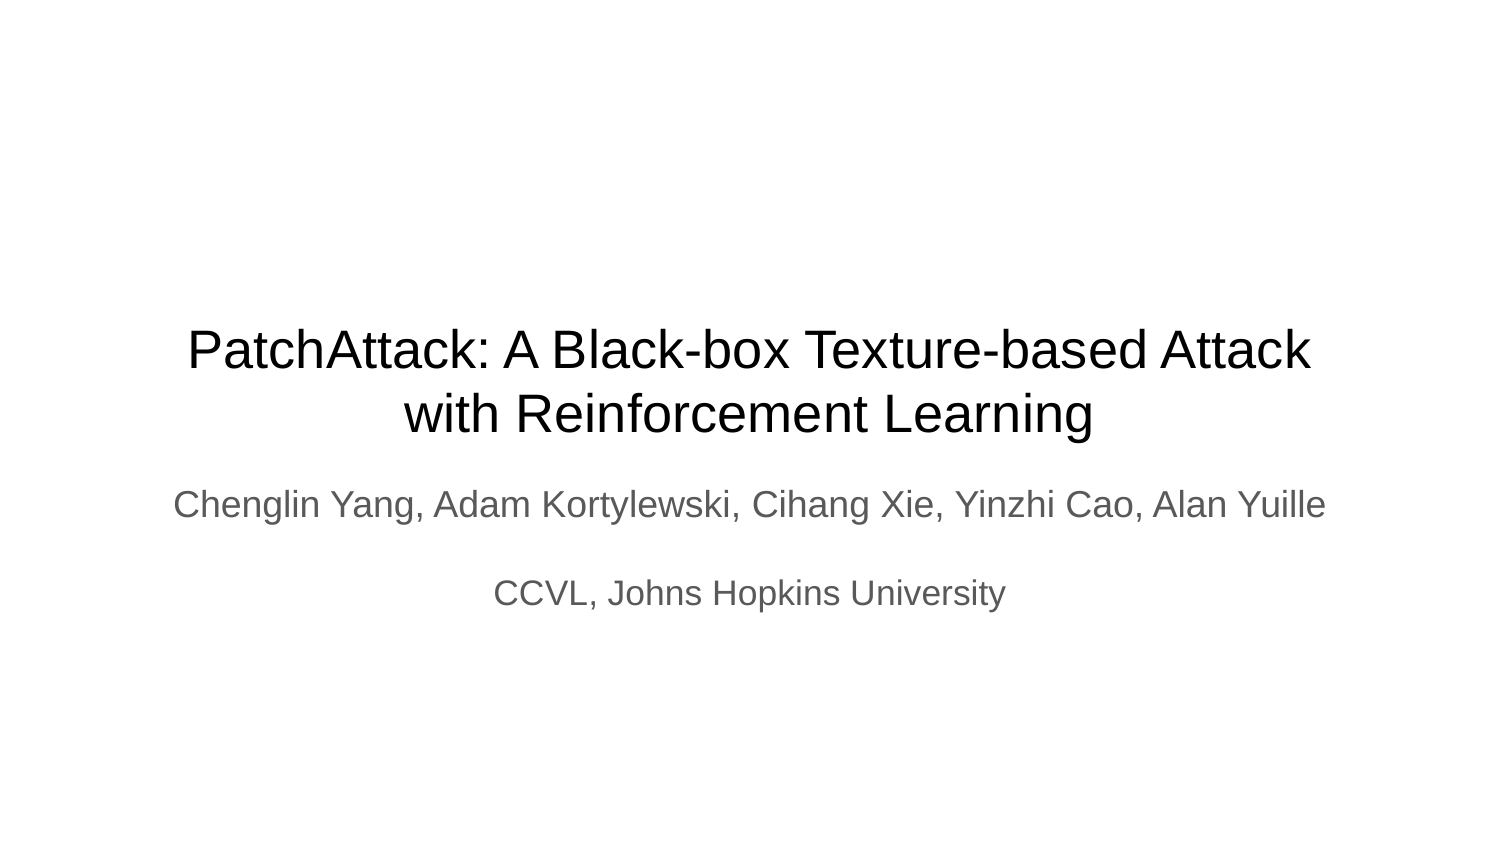

# PatchAttack: A Black-box Texture-based Attack
with Reinforcement Learning
Chenglin Yang, Adam Kortylewski, Cihang Xie, Yinzhi Cao, Alan Yuille

CCVL, Johns Hopkins University